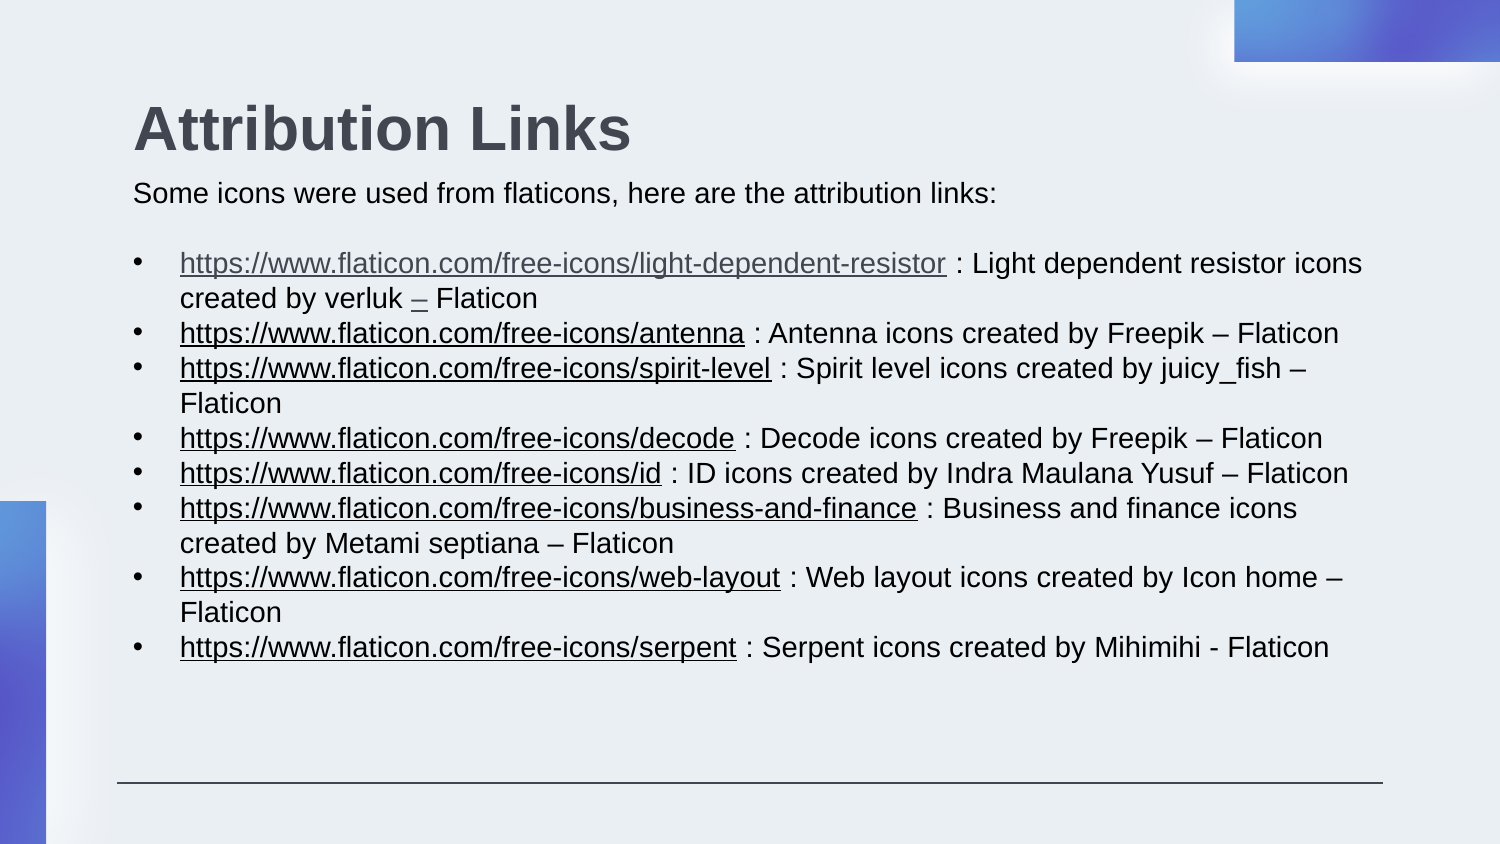

# Attribution Links
Some icons were used from flaticons, here are the attribution links:

https://www.flaticon.com/free-icons/light-dependent-resistor : Light dependent resistor icons created by verluk – Flaticon
https://www.flaticon.com/free-icons/antenna : Antenna icons created by Freepik – Flaticon
https://www.flaticon.com/free-icons/spirit-level : Spirit level icons created by juicy_fish – Flaticon
https://www.flaticon.com/free-icons/decode : Decode icons created by Freepik – Flaticon
https://www.flaticon.com/free-icons/id : ID icons created by Indra Maulana Yusuf – Flaticon
https://www.flaticon.com/free-icons/business-and-finance : Business and finance icons created by Metami septiana – Flaticon
https://www.flaticon.com/free-icons/web-layout : Web layout icons created by Icon home – Flaticon
https://www.flaticon.com/free-icons/serpent : Serpent icons created by Mihimihi - Flaticon